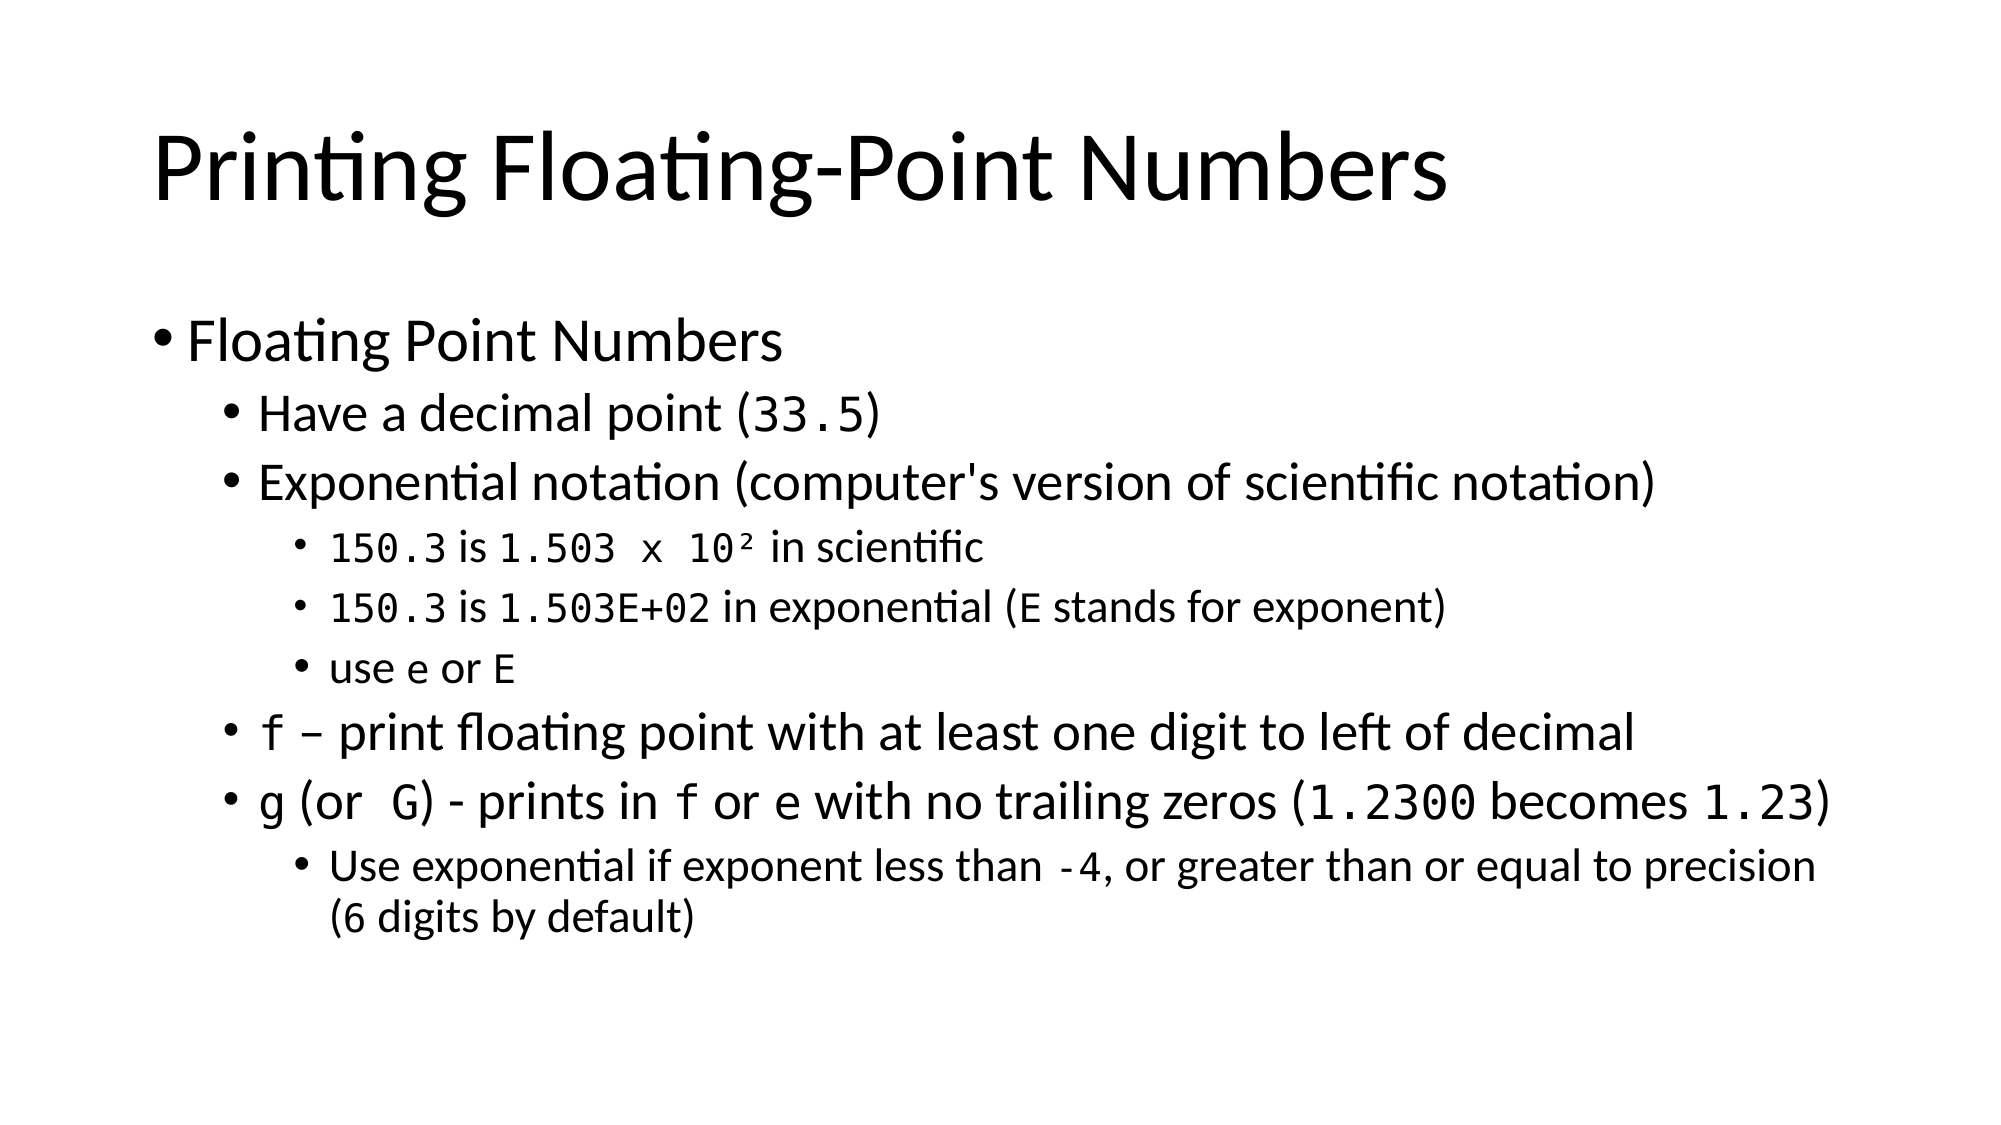

# Printing Floating-Point Numbers
Floating Point Numbers
Have a decimal point (33.5)
Exponential notation (computer's version of scientific notation)
150.3 is 1.503 x 10² in scientific
150.3 is 1.503E+02 in exponential (E stands for exponent)
use e or E
f – print floating point with at least one digit to left of decimal
g (or G) - prints in f or e with no trailing zeros (1.2300 becomes 1.23)
Use exponential if exponent less than -4, or greater than or equal to precision (6 digits by default)